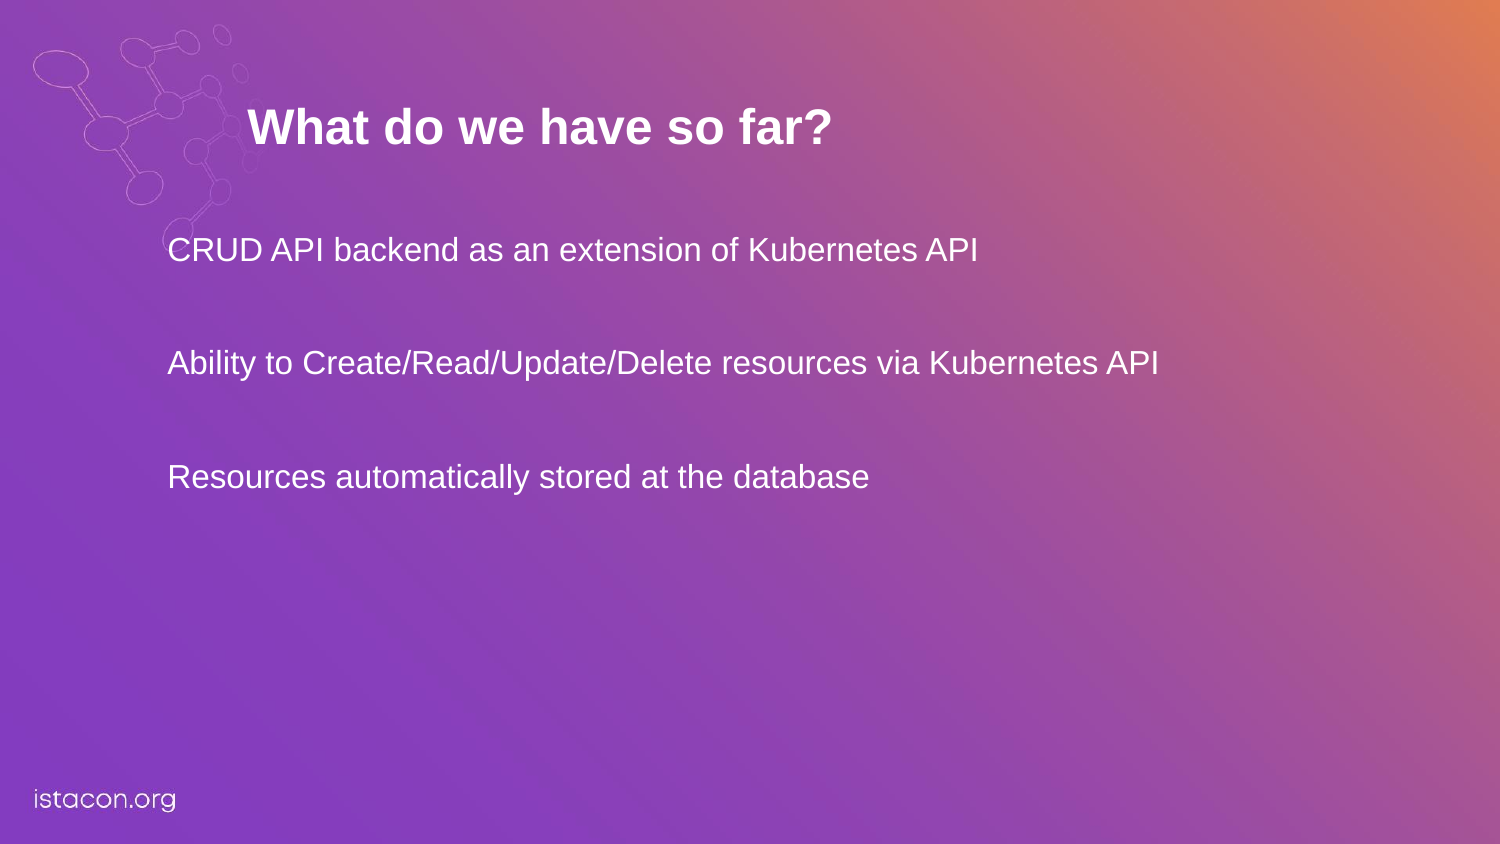

# What do we have so far?
CRUD API backend as an extension of Kubernetes API

Ability to Create/Read/Update/Delete resources via Kubernetes API

Resources automatically stored at the database